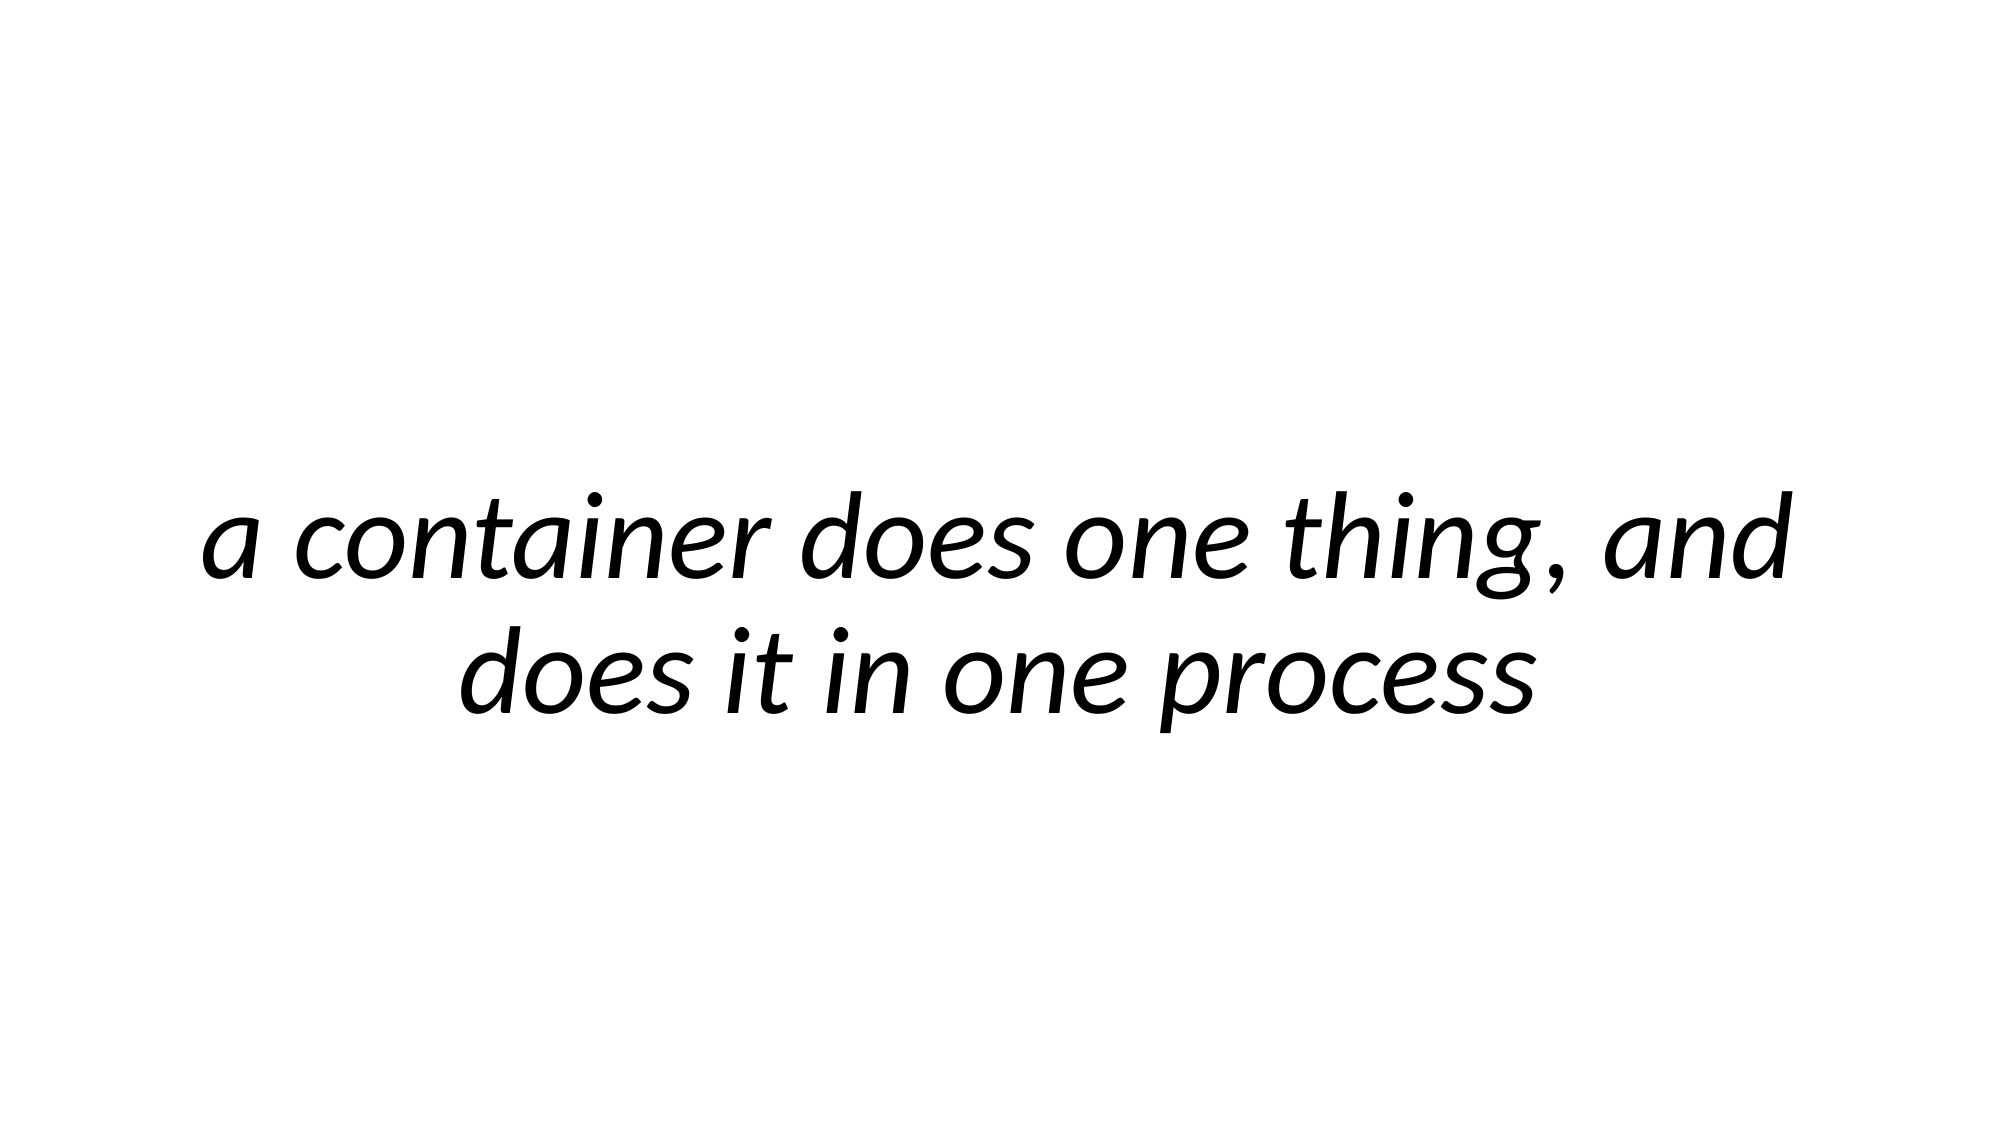

# a container does one thing, and does it in one process